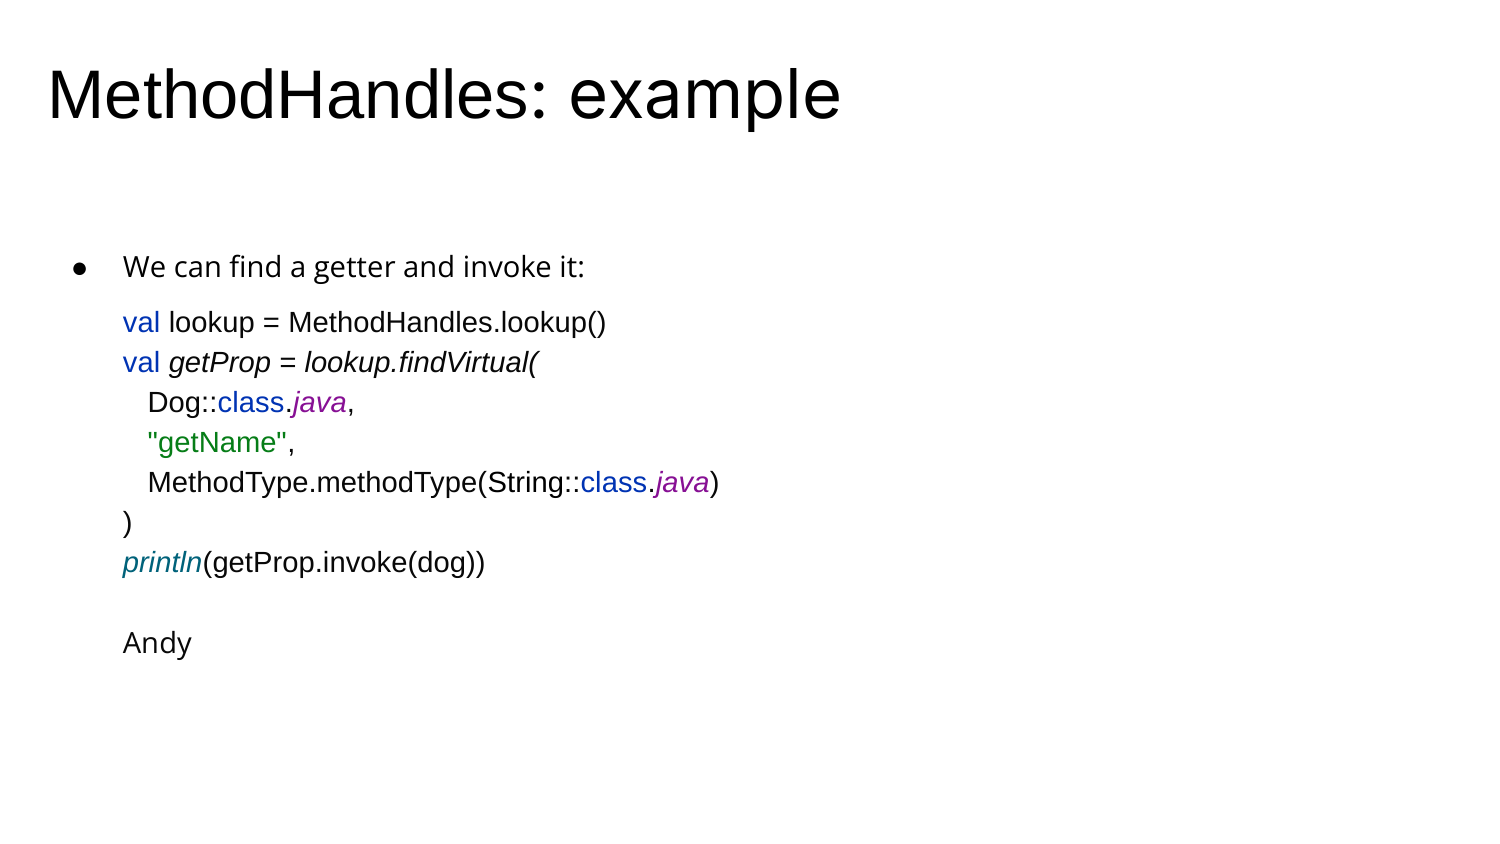

# MethodHandles: example
We can find a getter and invoke it:
val lookup = MethodHandles.lookup()
val getProp = lookup.findVirtual(
   Dog::class.java,
   "getName",
   MethodType.methodType(String::class.java)
)
println(getProp.invoke(dog))

Andy